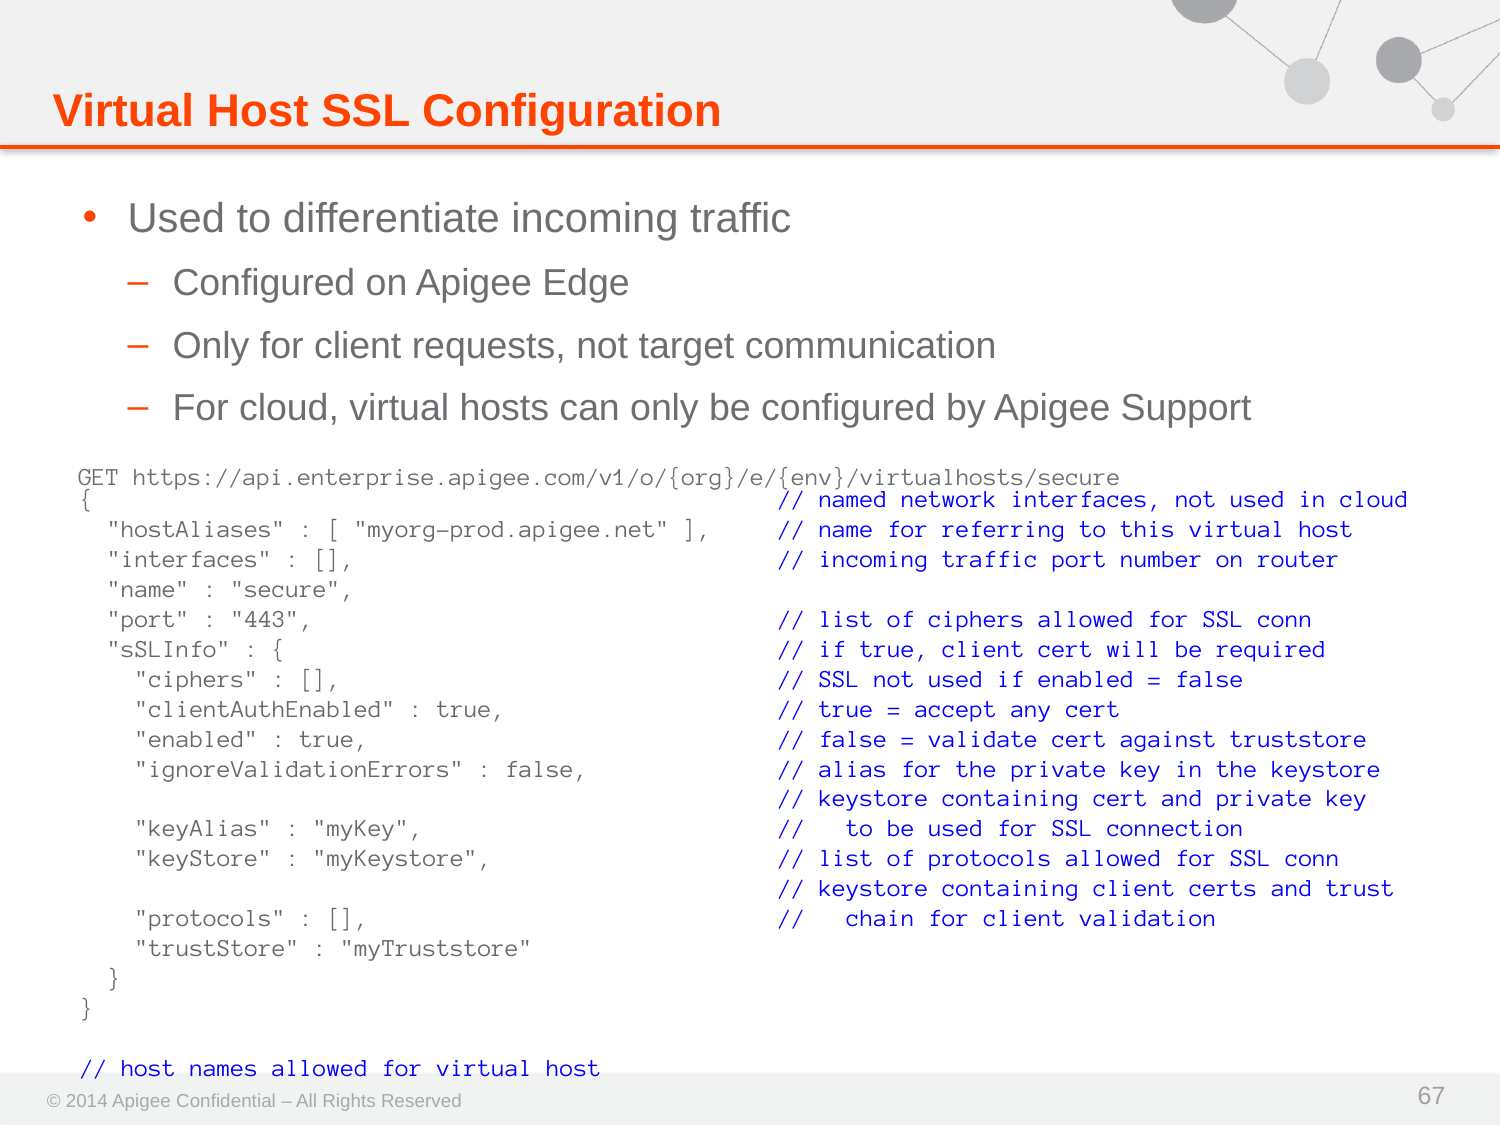

# Virtual Host SSL Configuration
Used to differentiate incoming traffic
Configured on Apigee Edge
Only for client requests, not target communication
For cloud, virtual hosts can only be configured by Apigee Support
   GET https://api.enterprise.apigee.com/v1/o/{org}/e/{env}/virtualhosts/secure

{
  "hostAliases" : [ "myorg-prod.apigee.net" ],
  "interfaces" : [],
  "name" : "secure",
  "port" : "443",
  "sSLInfo" : {
    "ciphers" : [],
    "clientAuthEnabled" : true,
    "enabled" : true,
    "ignoreValidationErrors" : false,

    "keyAlias" : "myKey",
    "keyStore" : "myKeystore",

    "protocols" : [],
    "trustStore" : "myTruststore"
  }
}

// host names allowed for virtual host
// named network interfaces, not used in cloud
// name for referring to this virtual host
// incoming traffic port number on router

// list of ciphers allowed for SSL conn
// if true, client cert will be required
// SSL not used if enabled = false
// true = accept any cert
// false = validate cert against truststore
// alias for the private key in the keystore
// keystore containing cert and private key
//   to be used for SSL connection
// list of protocols allowed for SSL conn
// keystore containing client certs and trust
//   chain for client validation

67